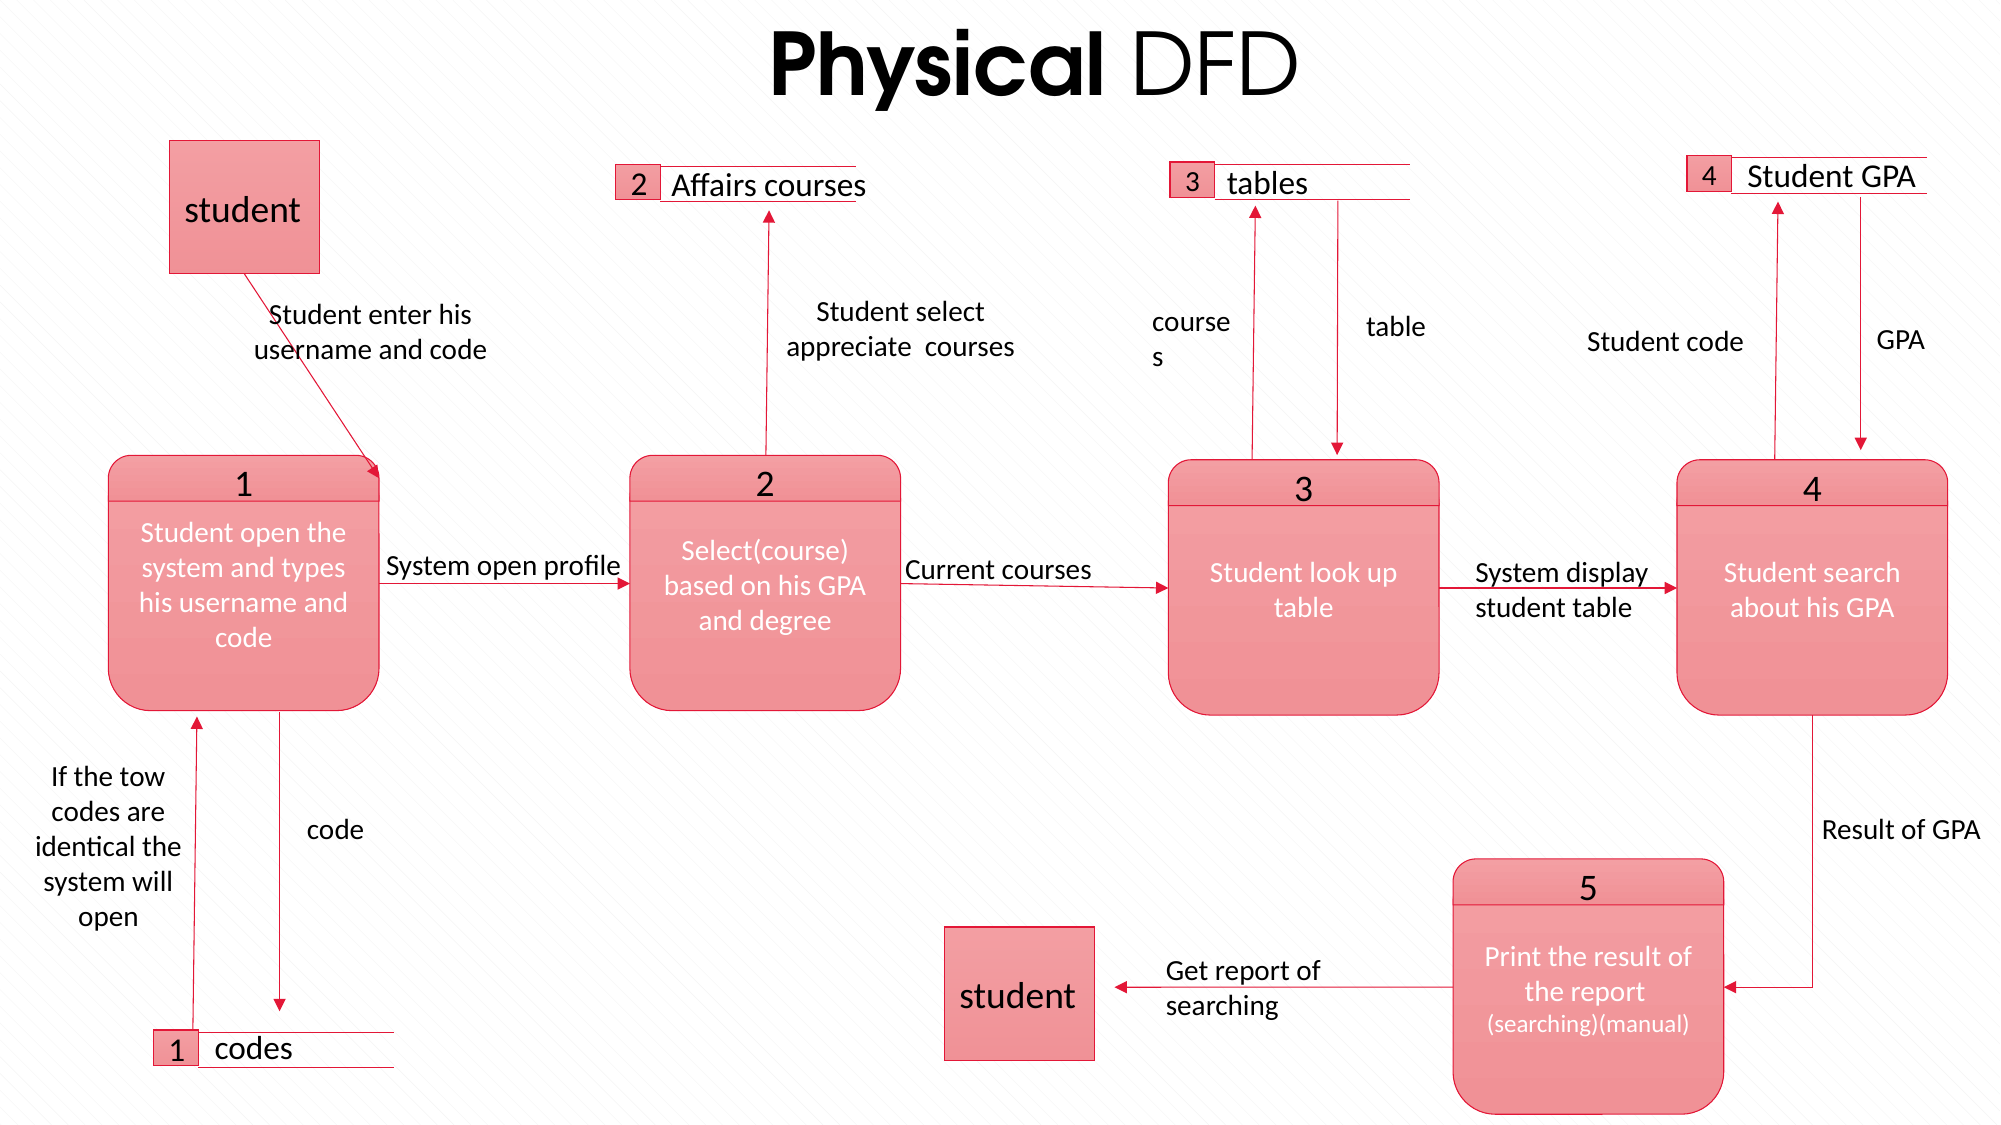

Physical DFD
student
Student GPA
tables
4
Affairs courses
3
2
Student select appreciate  courses
Student enter his username and code
courses
table
GPA
Student code
1
2
Student open the system and types his username and code
Select(course) based on his GPA and degree
4
3
Student search about his GPA
Student look up table
System open profile
Current courses
System display student table
If the tow codes are identical the system will open
code
Result of GPA
5
Print the result of the report
(searching)(manual)
student
Get report of searching
codes
1